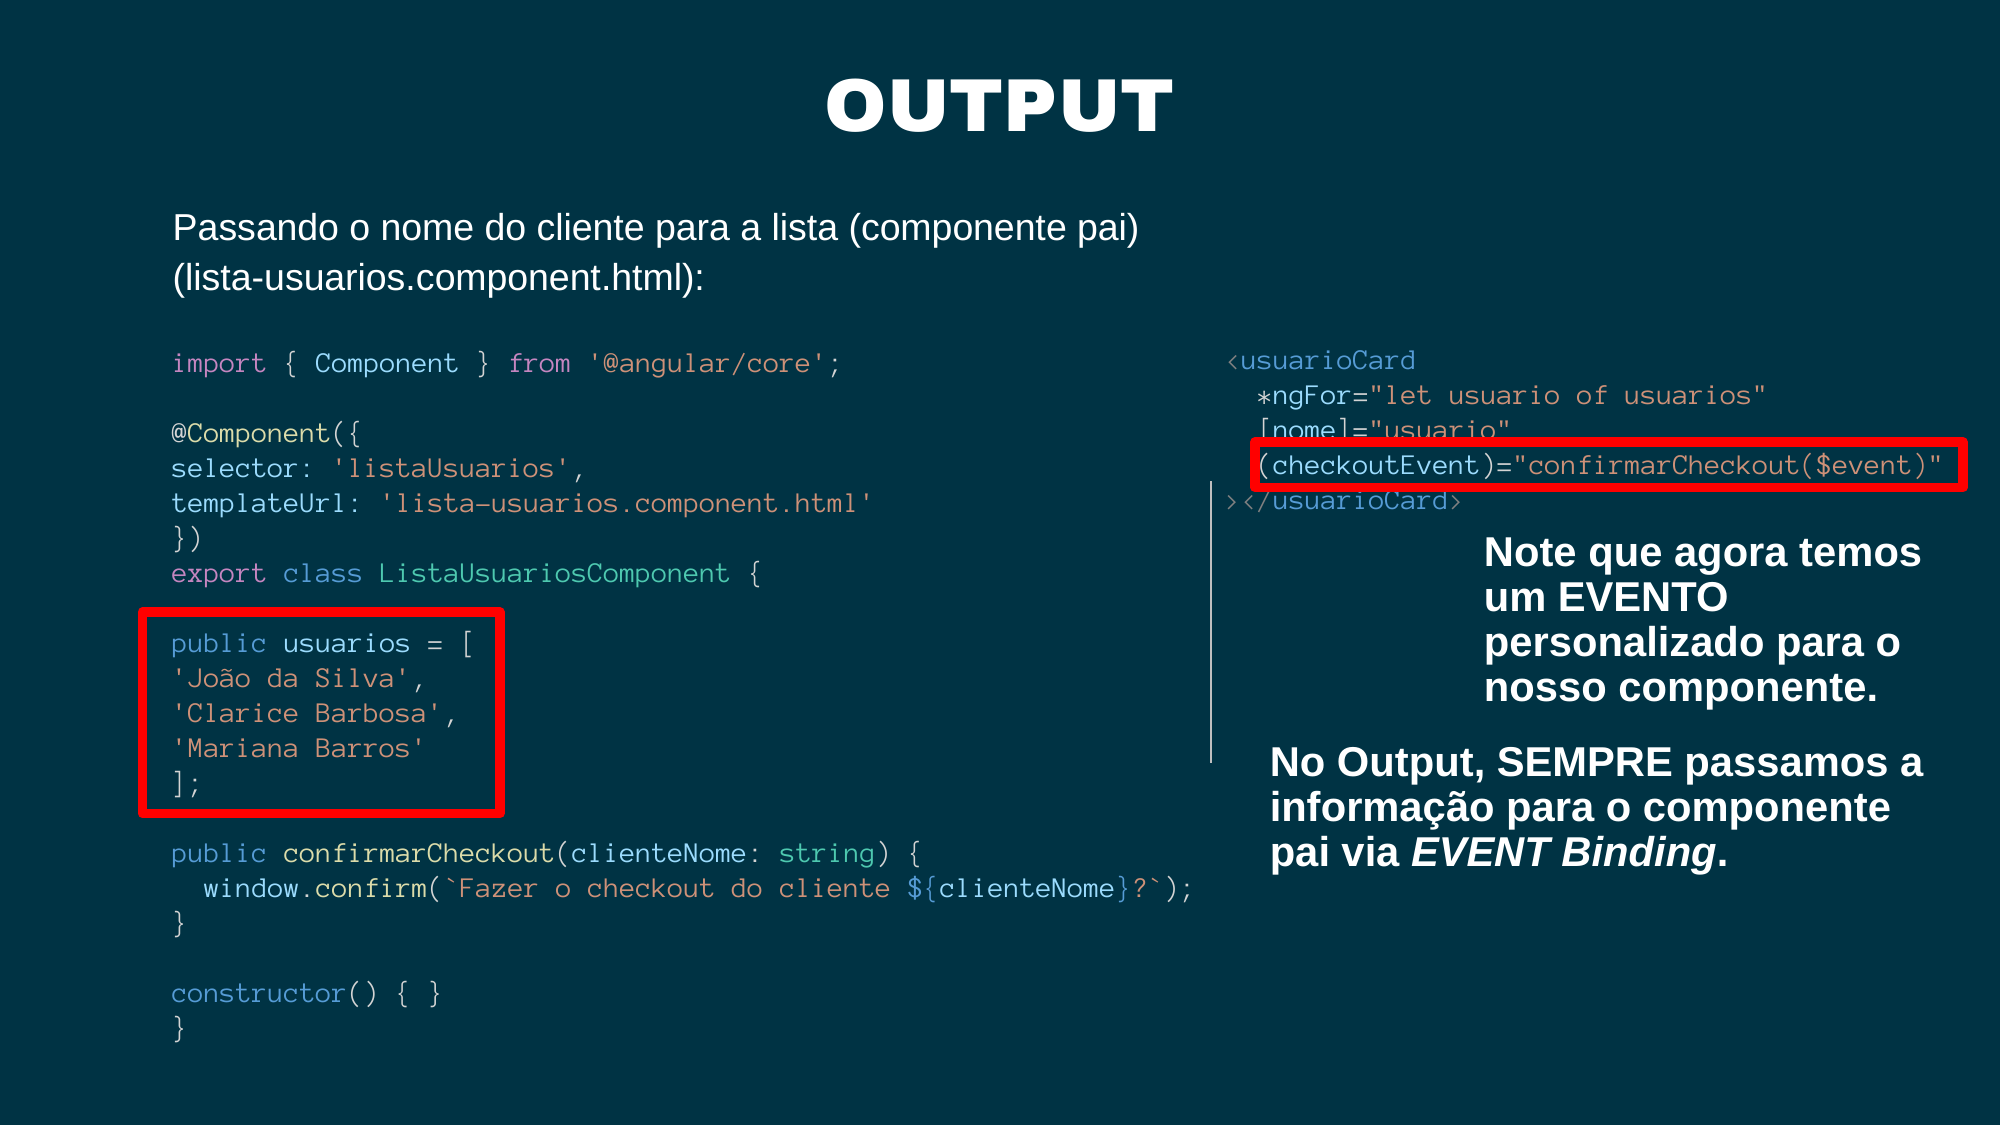

# OUTPUT
Passando o nome do cliente para a lista (componente pai)
(lista-usuarios.component.html):

<usuarioCard
  *ngFor="let usuario of usuarios"
  [nome]="usuario"
  (checkoutEvent)="confirmarCheckout($event)"
></usuarioCard>
import { Component } from '@angular/core';
@Component({
selector: 'listaUsuarios',
templateUrl: 'lista-usuarios.component.html'
})
export class ListaUsuariosComponent {
public usuarios = [
'João da Silva',
'Clarice Barbosa',
'Mariana Barros'
];
public confirmarCheckout(clienteNome: string) {
  window.confirm(`Fazer o checkout do cliente ${clienteNome}?`);
}
constructor() { }
}

Note que agora temos um EVENTO personalizado para o nosso componente.

No Output, SEMPRE passamos a informação para o componente pai via EVENT Binding.